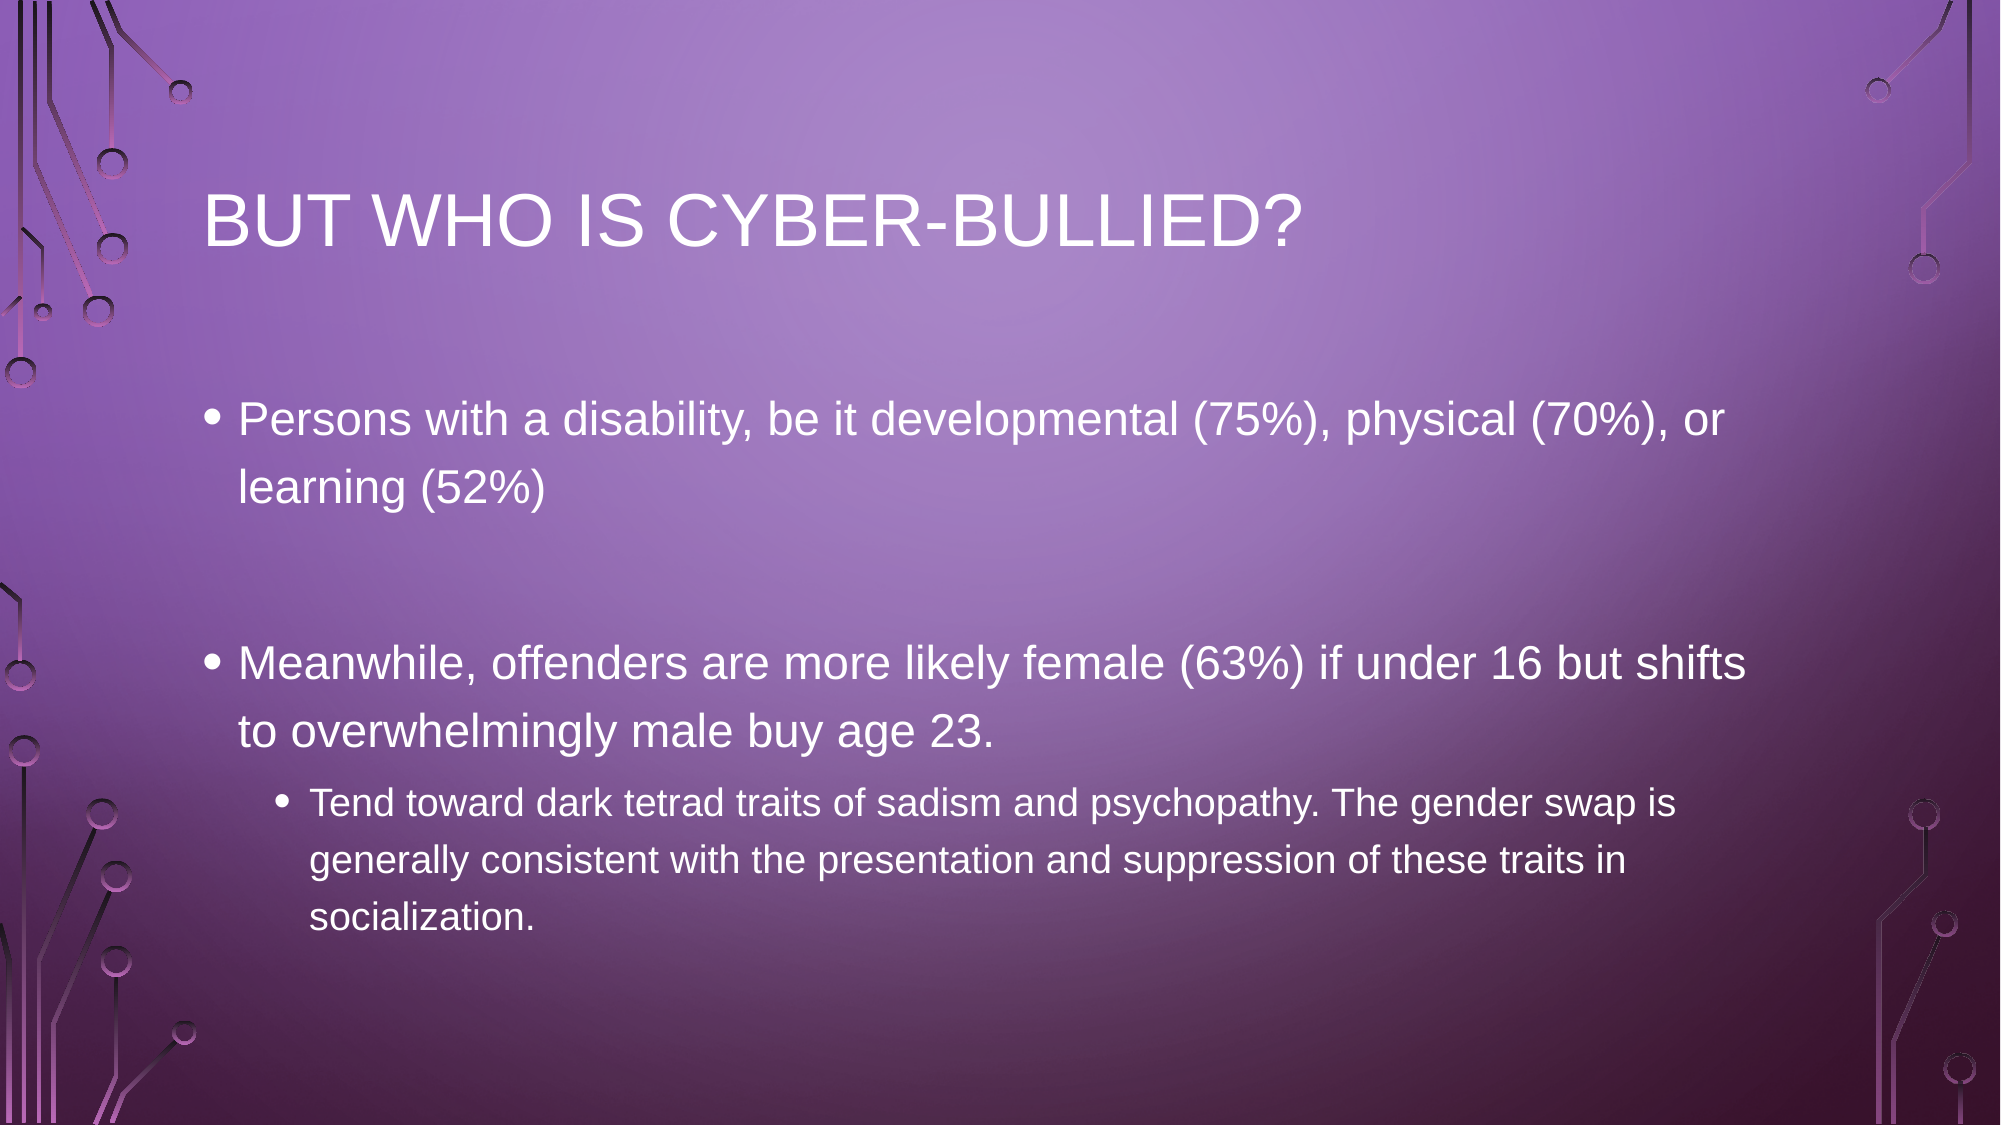

# But who is cyber-bullied?
Persons with a disability, be it developmental (75%), physical (70%), or learning (52%)

Meanwhile, offenders are more likely female (63%) if under 16 but shifts to overwhelmingly male buy age 23.
Tend toward dark tetrad traits of sadism and psychopathy. The gender swap is generally consistent with the presentation and suppression of these traits in socialization.